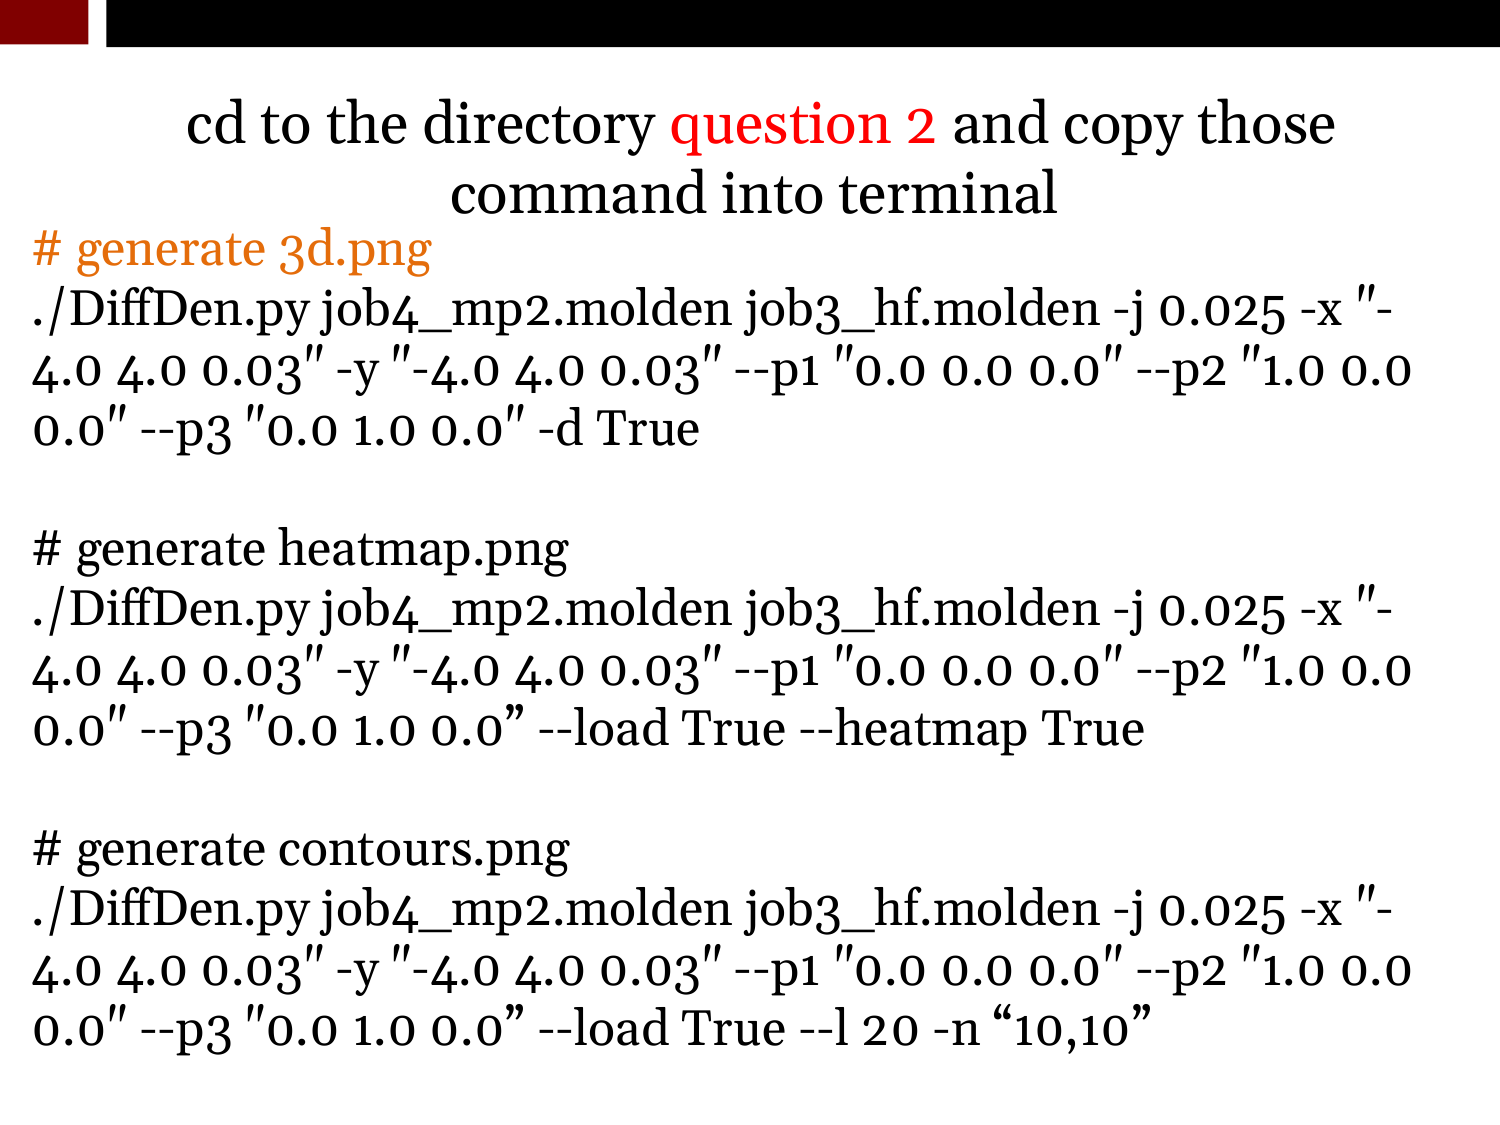

cd to the directory question 2 and copy those command into terminal
# generate 3d.png
./DiffDen.py job4_mp2.molden job3_hf.molden -j 0.025 -x "-4.0 4.0 0.03" -y "-4.0 4.0 0.03" --p1 "0.0 0.0 0.0" --p2 "1.0 0.0 0.0" --p3 "0.0 1.0 0.0" -d True

# generate heatmap.png
./DiffDen.py job4_mp2.molden job3_hf.molden -j 0.025 -x "-4.0 4.0 0.03" -y "-4.0 4.0 0.03" --p1 "0.0 0.0 0.0" --p2 "1.0 0.0 0.0" --p3 "0.0 1.0 0.0” --load True --heatmap True

# generate contours.png
./DiffDen.py job4_mp2.molden job3_hf.molden -j 0.025 -x "-4.0 4.0 0.03" -y "-4.0 4.0 0.03" --p1 "0.0 0.0 0.0" --p2 "1.0 0.0 0.0" --p3 "0.0 1.0 0.0” --load True --l 20 -n “10,10”